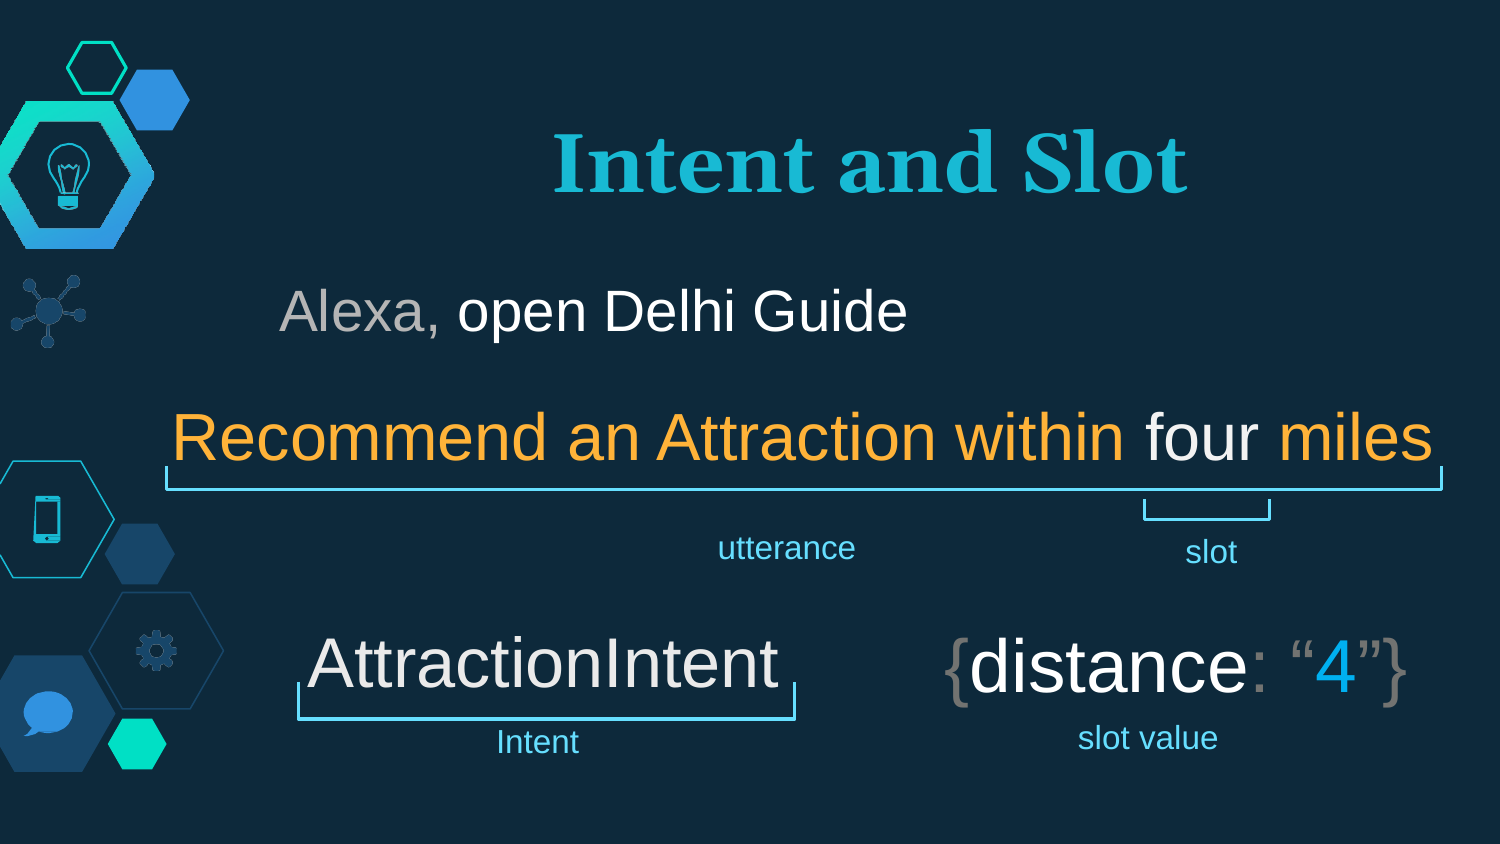

Intent and Slot

Alexa, open Delhi Guide

Recommend an Attraction within four miles

utterance
slot

{distance: “4”}
AttractionIntent

slot value

Intent